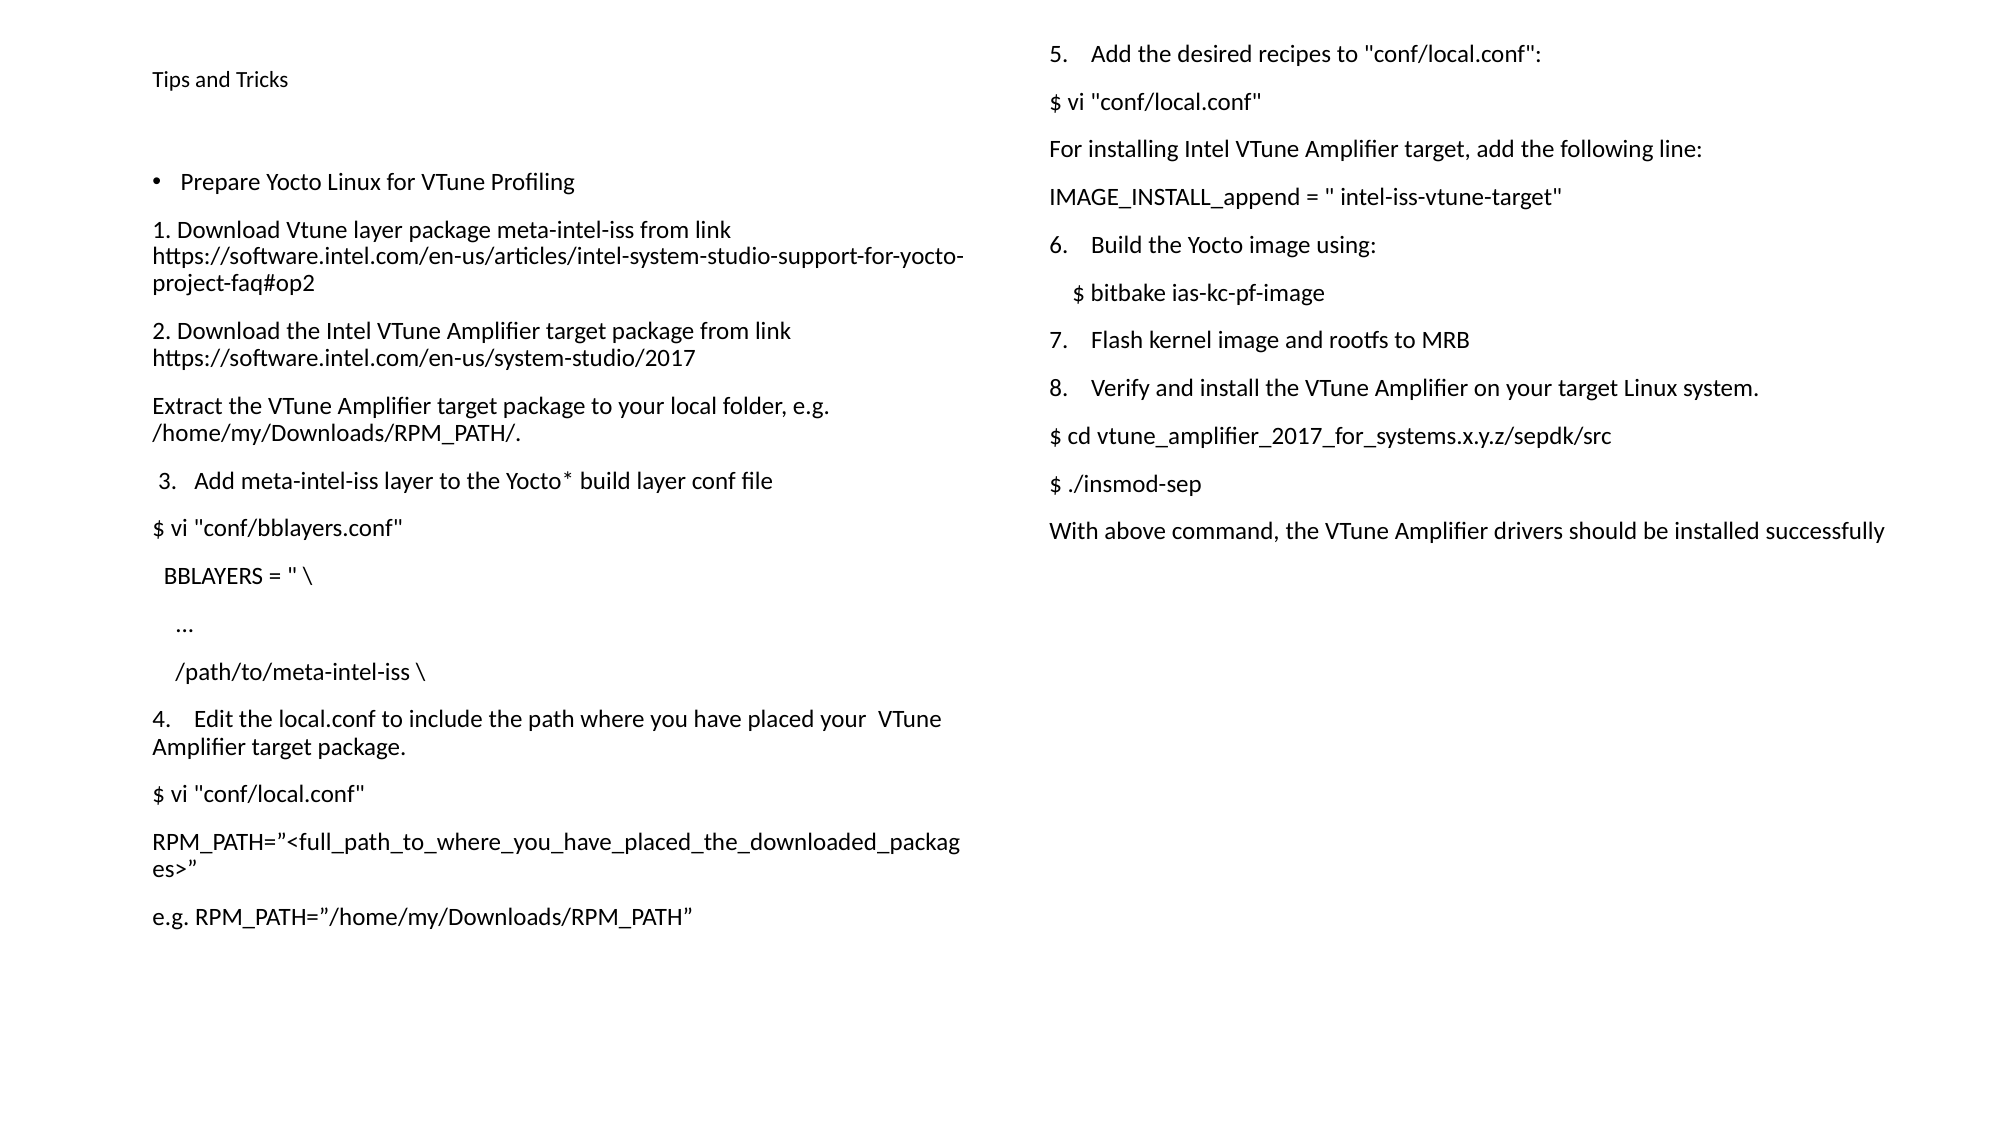

5.    Add the desired recipes to "conf/local.conf":
$ vi "conf/local.conf"
For installing Intel VTune Amplifier target, add the following line:
IMAGE_INSTALL_append = " intel-iss-vtune-target"
6.    Build the Yocto image using:
    $ bitbake ias-kc-pf-image
7.    Flash kernel image and rootfs to MRB
8.    Verify and install the VTune Amplifier on your target Linux system.
$ cd vtune_amplifier_2017_for_systems.x.y.z/sepdk/src
$ ./insmod-sep
With above command, the VTune Amplifier drivers should be installed successfully
# Tips and Tricks
Prepare Yocto Linux for VTune Profiling
1. Download Vtune layer package meta-intel-iss from link https://software.intel.com/en-us/articles/intel-system-studio-support-for-yocto-project-faq#op2
2. Download the Intel VTune Amplifier target package from link https://software.intel.com/en-us/system-studio/2017
Extract the VTune Amplifier target package to your local folder, e.g. /home/my/Downloads/RPM_PATH/.
 3.   Add meta-intel-iss layer to the Yocto* build layer conf file
$ vi "conf/bblayers.conf"
  BBLAYERS = " \
    ...
    /path/to/meta-intel-iss \
4.    Edit the local.conf to include the path where you have placed your  VTune Amplifier target package.
$ vi "conf/local.conf"
RPM_PATH=”<full_path_to_where_you_have_placed_the_downloaded_packages>”
e.g. RPM_PATH=”/home/my/Downloads/RPM_PATH”